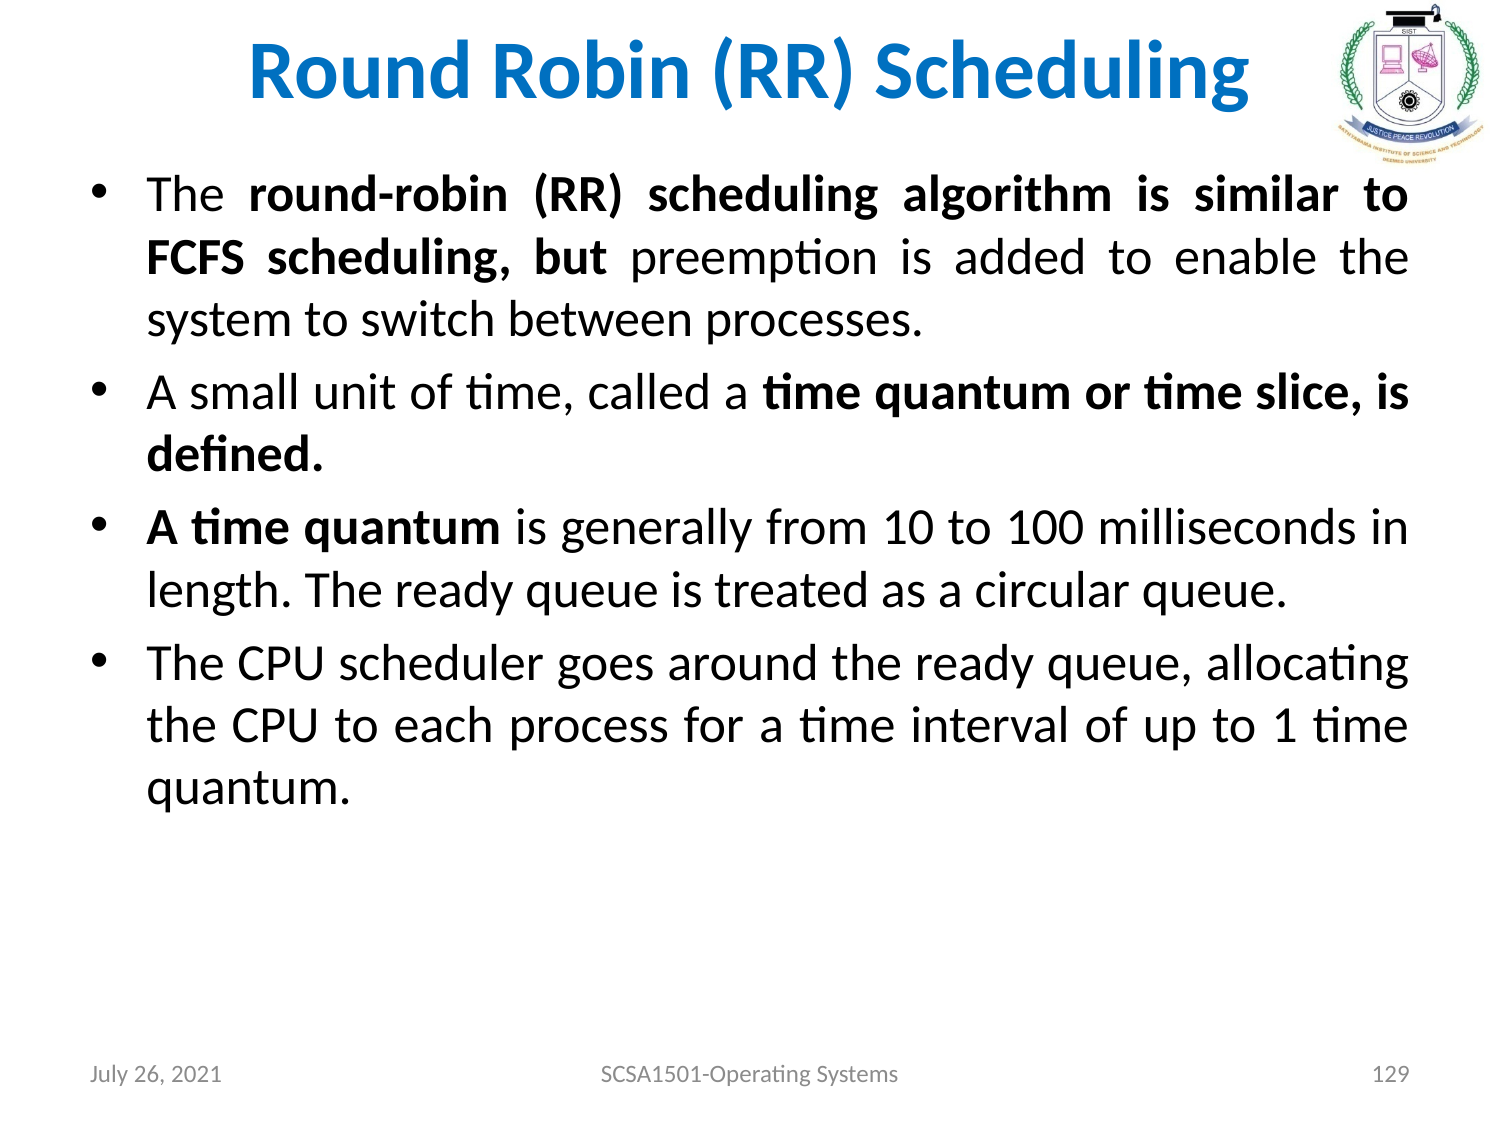

# Round Robin (RR) Scheduling
The round-robin (RR) scheduling algorithm is similar to FCFS scheduling, but preemption is added to enable the system to switch between processes.
A small unit of time, called a time quantum or time slice, is defined.
A time quantum is generally from 10 to 100 milliseconds in length. The ready queue is treated as a circular queue.
The CPU scheduler goes around the ready queue, allocating the CPU to each process for a time interval of up to 1 time quantum.
July 26, 2021
SCSA1501-Operating Systems
129